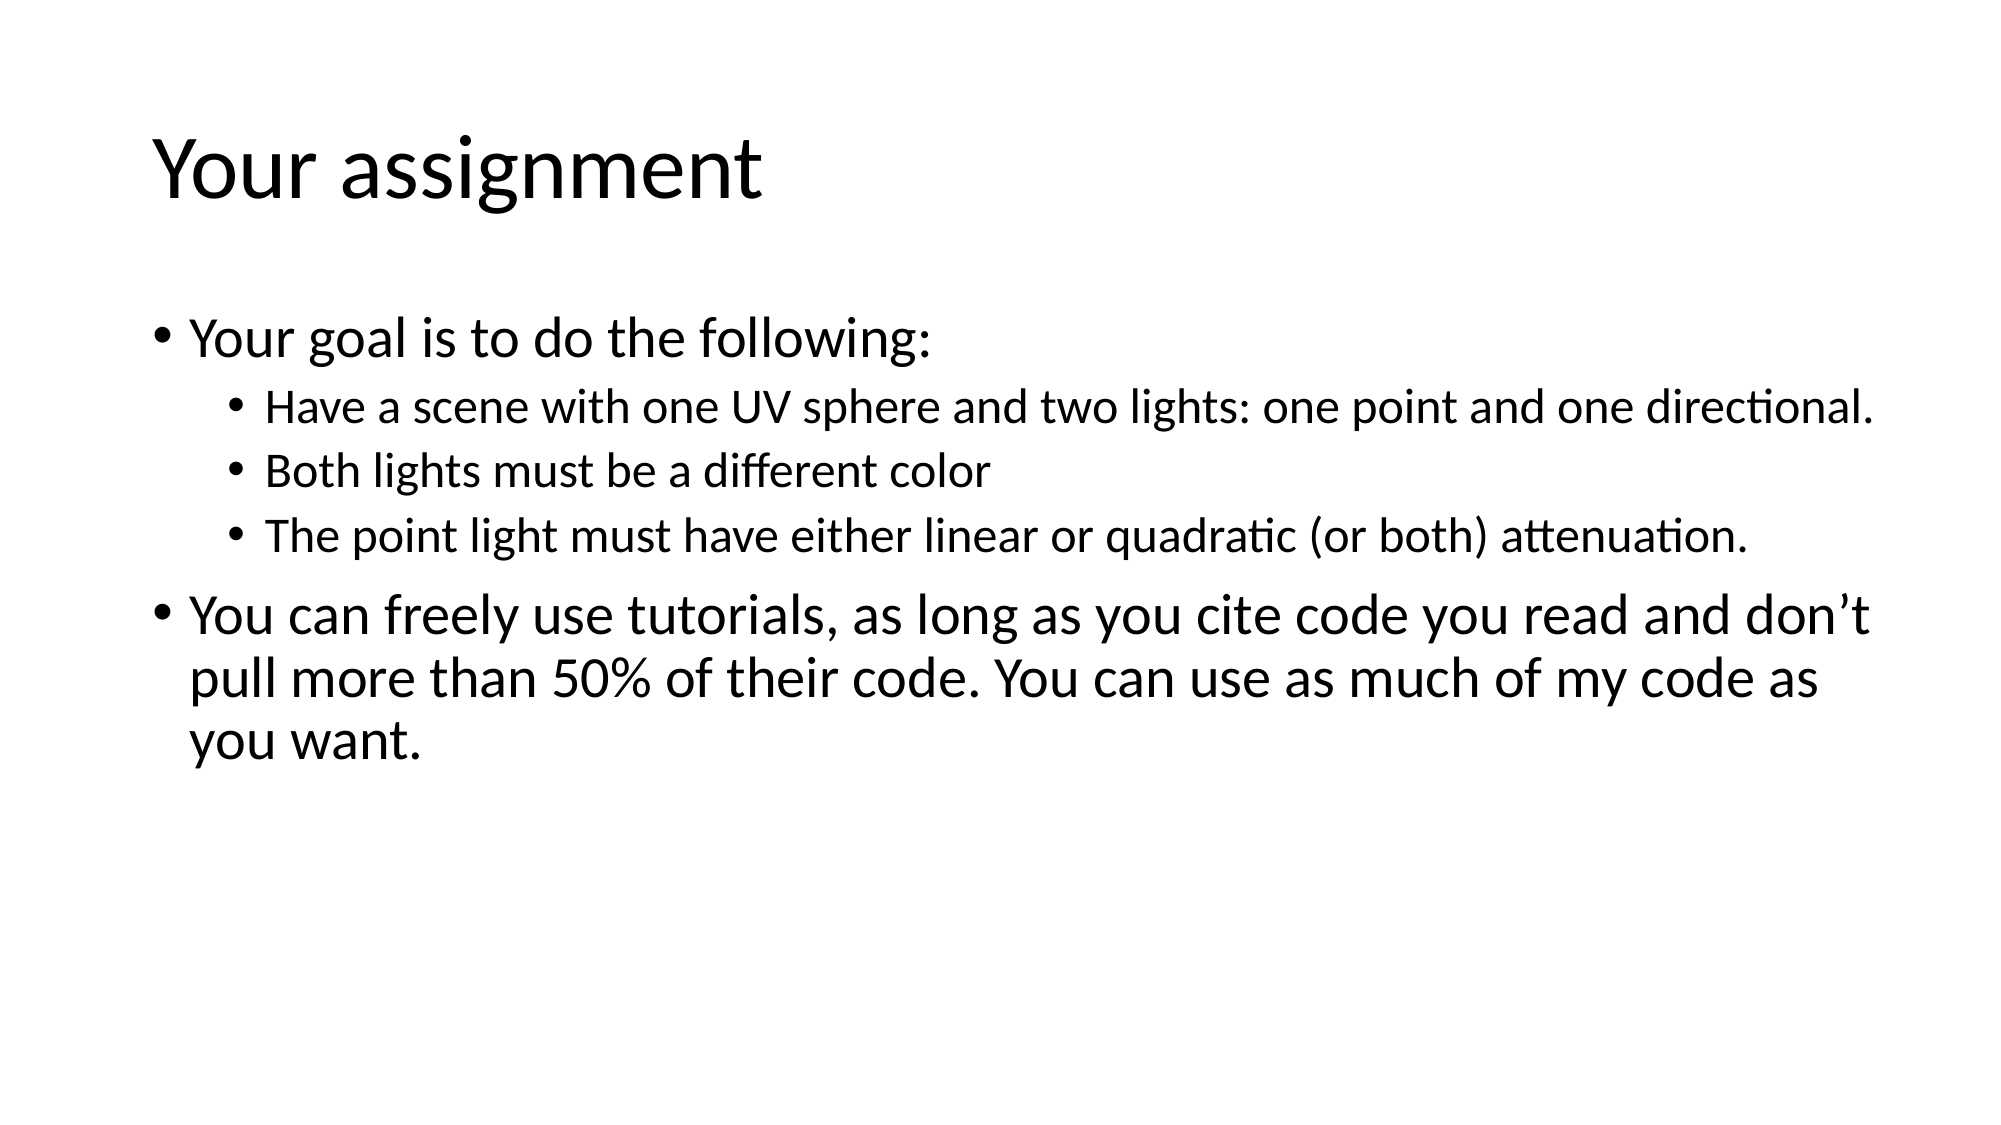

# Your assignment
Your goal is to do the following:
Have a scene with one UV sphere and two lights: one point and one directional.
Both lights must be a different color
The point light must have either linear or quadratic (or both) attenuation.
You can freely use tutorials, as long as you cite code you read and don’t pull more than 50% of their code. You can use as much of my code as you want.